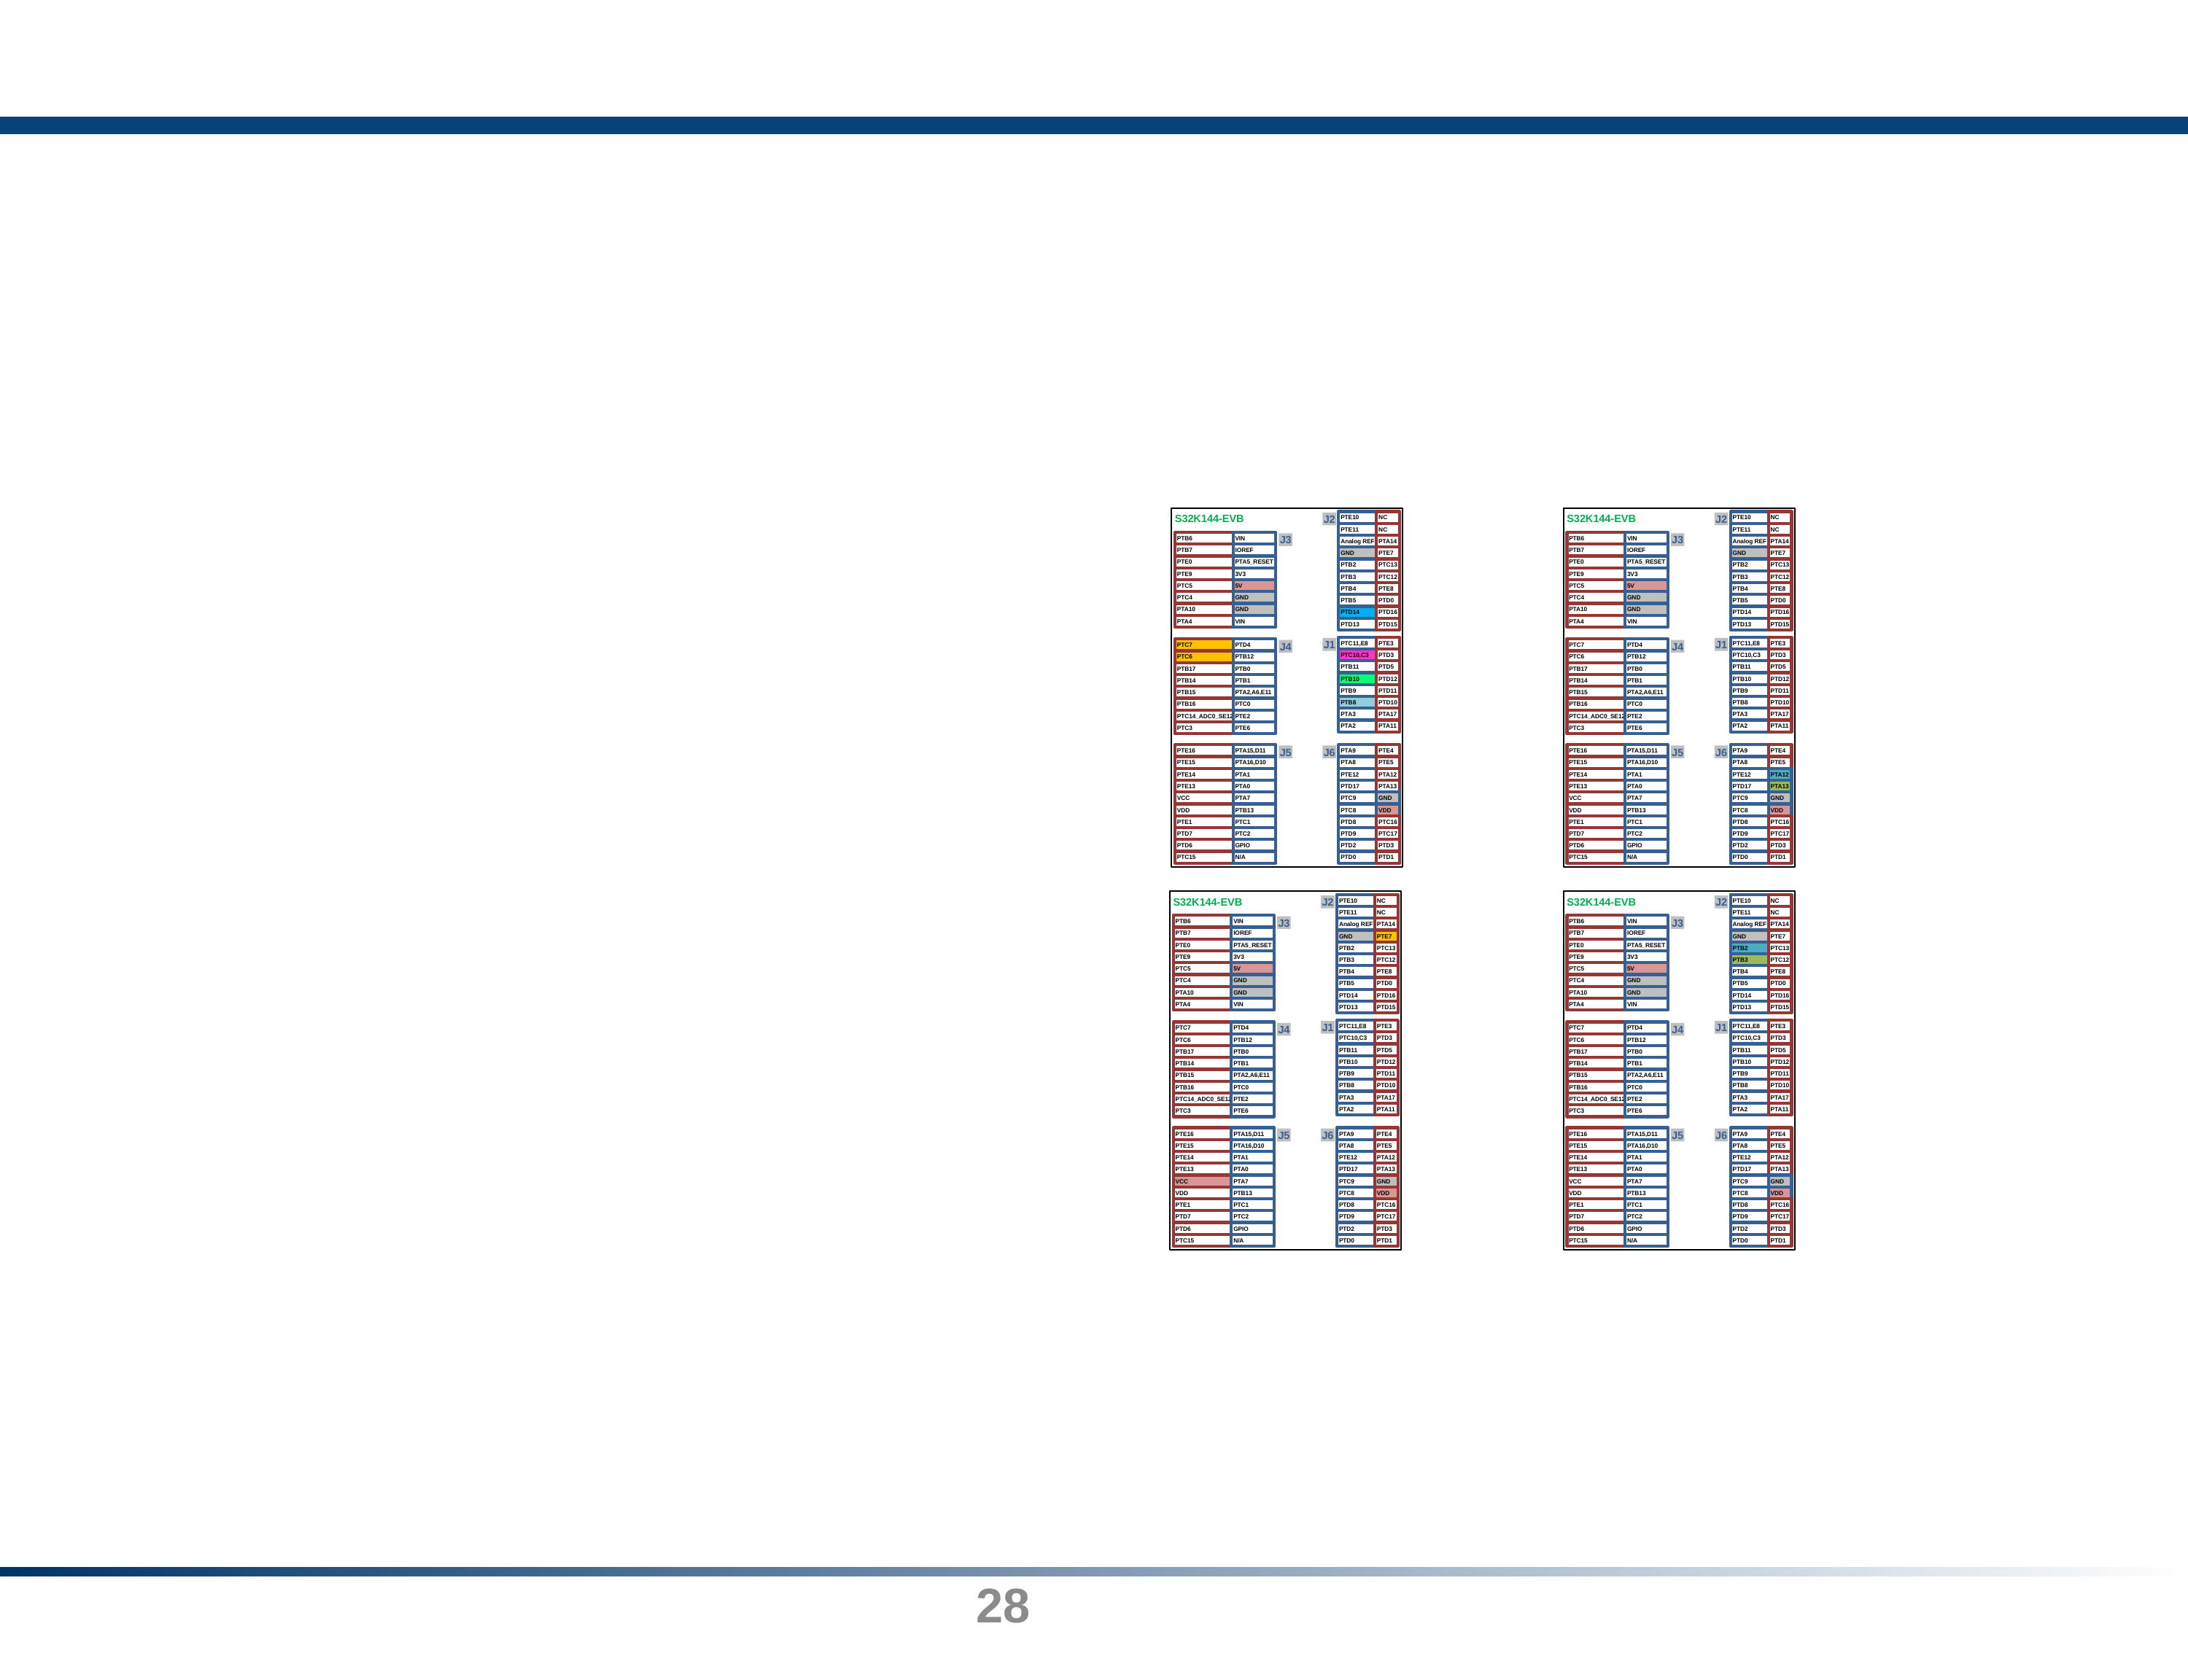

#

PTE10
PTE11
Analog REF
GND
PTB2
PTB3
PTB4
PTB5
PTD14
PTD13
PTC11,E8
PTC10,C3
PTB11
PTB10
PTB9
PTB8
PTA3
PTA2
PTA9
PTA8
PTE12
PTD17
PTC9
PTC8
PTD8
PTD9
PTD2
PTD0
NC
NC
PTA14
PTE7
PTC13
PTC12
PTE8
PTD0
PTD16
PTD15
PTE3
PTD3
PTD5
PTD12
PTD11
PTD10
PTA17
PTA11
PTE4
PTE5
PTA12
PTA13
GND
VDD
PTC16
PTC17
PTD3
PTD1
S32K144-EVB
J2
PTB6
PTB7
PTE0
PTE9
PTC5
PTC4
PTA10
PTA4
PTC7
PTC6
PTB17
PTB14
PTB15
PTB16
PTC14_ADC0_SE12
PTC3
PTE16
PTE15
PTE14
PTE13
VCC
VDD
PTE1
PTD7
PTD6
PTC15
VIN
IOREF
PTA5_RESET
3V3
5V
GND
GND
VIN
PTD4
PTB12
PTB0
PTB1
PTA2,A6,E11
PTC0
PTE2
PTE6
PTA15,D11
PTA16,D10
PTA1
PTA0
PTA7
PTB13
PTC1
PTC2
GPIO
N/A
J3
J1
J4
J5
J6

PTE10
PTE11
Analog REF
GND
PTB2
PTB3
PTB4
PTB5
PTD14
PTD13
PTC11,E8
PTC10,C3
PTB11
PTB10
PTB9
PTB8
PTA3
PTA2
PTA9
PTA8
PTE12
PTD17
PTC9
PTC8
PTD8
PTD9
PTD2
PTD0
NC
NC
PTA14
PTE7
PTC13
PTC12
PTE8
PTD0
PTD16
PTD15
PTE3
PTD3
PTD5
PTD12
PTD11
PTD10
PTA17
PTA11
PTE4
PTE5
PTA12
PTA13
GND
VDD
PTC16
PTC17
PTD3
PTD1
S32K144-EVB
J2
PTB6
PTB7
PTE0
PTE9
PTC5
PTC4
PTA10
PTA4
PTC7
PTC6
PTB17
PTB14
PTB15
PTB16
PTC14_ADC0_SE12
PTC3
PTE16
PTE15
PTE14
PTE13
VCC
VDD
PTE1
PTD7
PTD6
PTC15
VIN
IOREF
PTA5_RESET
3V3
5V
GND
GND
VIN
PTD4
PTB12
PTB0
PTB1
PTA2,A6,E11
PTC0
PTE2
PTE6
PTA15,D11
PTA16,D10
PTA1
PTA0
PTA7
PTB13
PTC1
PTC2
GPIO
N/A
J3
J1
J4
J5
J6

PTE10
PTE11
Analog REF
GND
PTB2
PTB3
PTB4
PTB5
PTD14
PTD13
PTC11,E8
PTC10,C3
PTB11
PTB10
PTB9
PTB8
PTA3
PTA2
PTA9
PTA8
PTE12
PTD17
PTC9
PTC8
PTD8
PTD9
PTD2
PTD0
NC
NC
PTA14
PTE7
PTC13
PTC12
PTE8
PTD0
PTD16
PTD15
PTE3
PTD3
PTD5
PTD12
PTD11
PTD10
PTA17
PTA11
PTE4
PTE5
PTA12
PTA13
GND
VDD
PTC16
PTC17
PTD3
PTD1
S32K144-EVB
J2
PTB6
PTB7
PTE0
PTE9
PTC5
PTC4
PTA10
PTA4
PTC7
PTC6
PTB17
PTB14
PTB15
PTB16
PTC14_ADC0_SE12
PTC3
PTE16
PTE15
PTE14
PTE13
VCC
VDD
PTE1
PTD7
PTD6
PTC15
VIN
IOREF
PTA5_RESET
3V3
5V
GND
GND
VIN
PTD4
PTB12
PTB0
PTB1
PTA2,A6,E11
PTC0
PTE2
PTE6
PTA15,D11
PTA16,D10
PTA1
PTA0
PTA7
PTB13
PTC1
PTC2
GPIO
N/A
J3
J1
J4
J5
J6

PTE10
PTE11
Analog REF
GND
PTB2
PTB3
PTB4
PTB5
PTD14
PTD13
PTC11,E8
PTC10,C3
PTB11
PTB10
PTB9
PTB8
PTA3
PTA2
PTA9
PTA8
PTE12
PTD17
PTC9
PTC8
PTD8
PTD9
PTD2
PTD0
NC
NC
PTA14
PTE7
PTC13
PTC12
PTE8
PTD0
PTD16
PTD15
PTE3
PTD3
PTD5
PTD12
PTD11
PTD10
PTA17
PTA11
PTE4
PTE5
PTA12
PTA13
GND
VDD
PTC16
PTC17
PTD3
PTD1
S32K144-EVB
J2
PTB6
PTB7
PTE0
PTE9
PTC5
PTC4
PTA10
PTA4
PTC7
PTC6
PTB17
PTB14
PTB15
PTB16
PTC14_ADC0_SE12
PTC3
PTE16
PTE15
PTE14
PTE13
VCC
VDD
PTE1
PTD7
PTD6
PTC15
VIN
IOREF
PTA5_RESET
3V3
5V
GND
GND
VIN
PTD4
PTB12
PTB0
PTB1
PTA2,A6,E11
PTC0
PTE2
PTE6
PTA15,D11
PTA16,D10
PTA1
PTA0
PTA7
PTB13
PTC1
PTC2
GPIO
N/A
J3
J1
J4
J5
J6
28